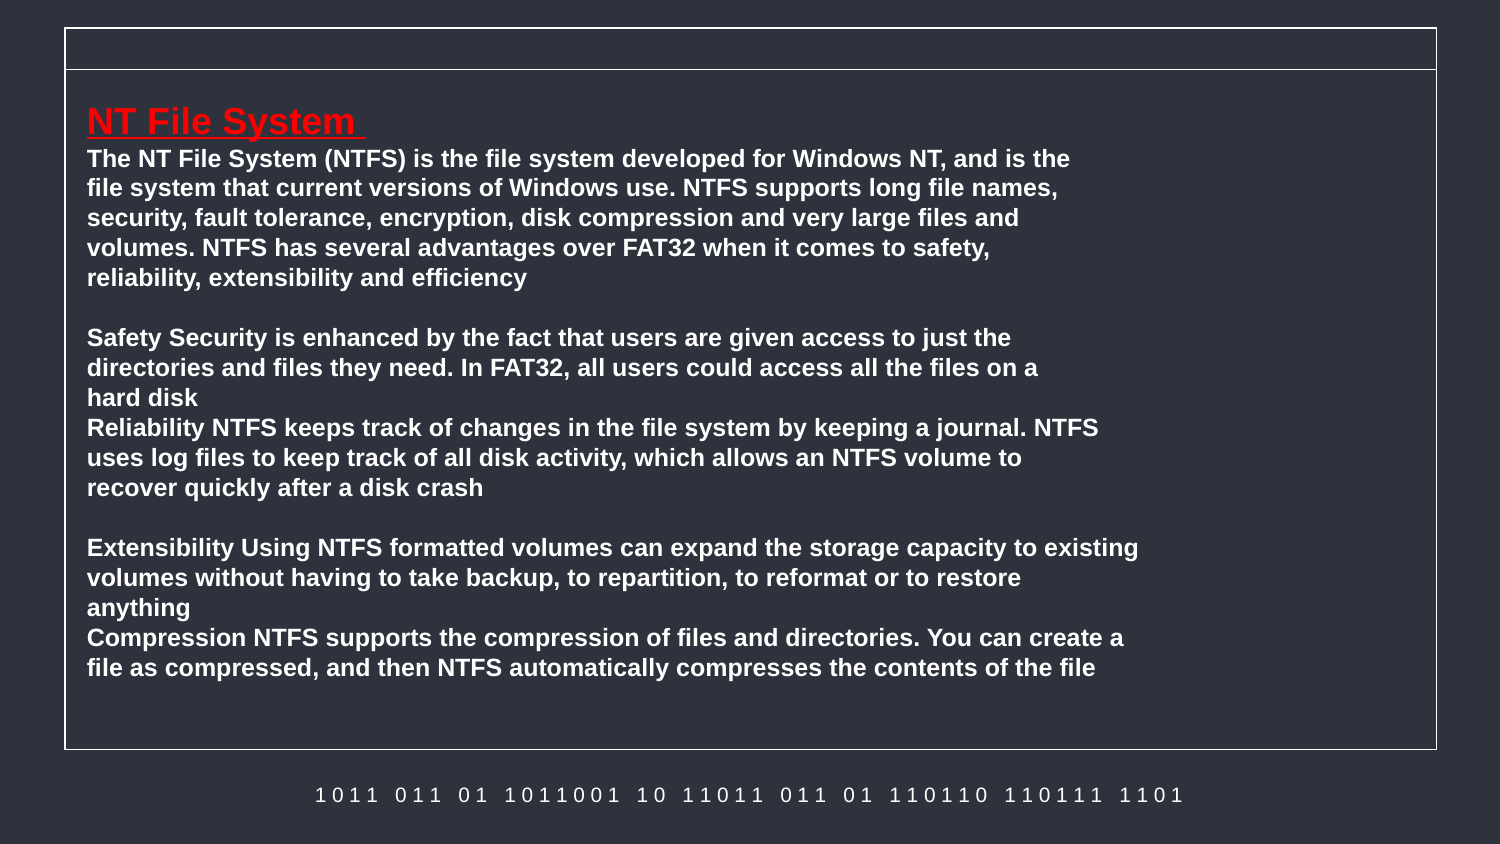

NT File System
The NT File System (NTFS) is the file system developed for Windows NT, and is the
file system that current versions of Windows use. NTFS supports long file names,
security, fault tolerance, encryption, disk compression and very large files and
volumes. NTFS has several advantages over FAT32 when it comes to safety,
reliability, extensibility and efficiency

Safety Security is enhanced by the fact that users are given access to just the
directories and files they need. In FAT32, all users could access all the files on a
hard disk
Reliability NTFS keeps track of changes in the file system by keeping a journal. NTFS
uses log files to keep track of all disk activity, which allows an NTFS volume to
recover quickly after a disk crash

Extensibility Using NTFS formatted volumes can expand the storage capacity to existing
volumes without having to take backup, to repartition, to reformat or to restore
anything
Compression NTFS supports the compression of files and directories. You can create a
file as compressed, and then NTFS automatically compresses the contents of the file